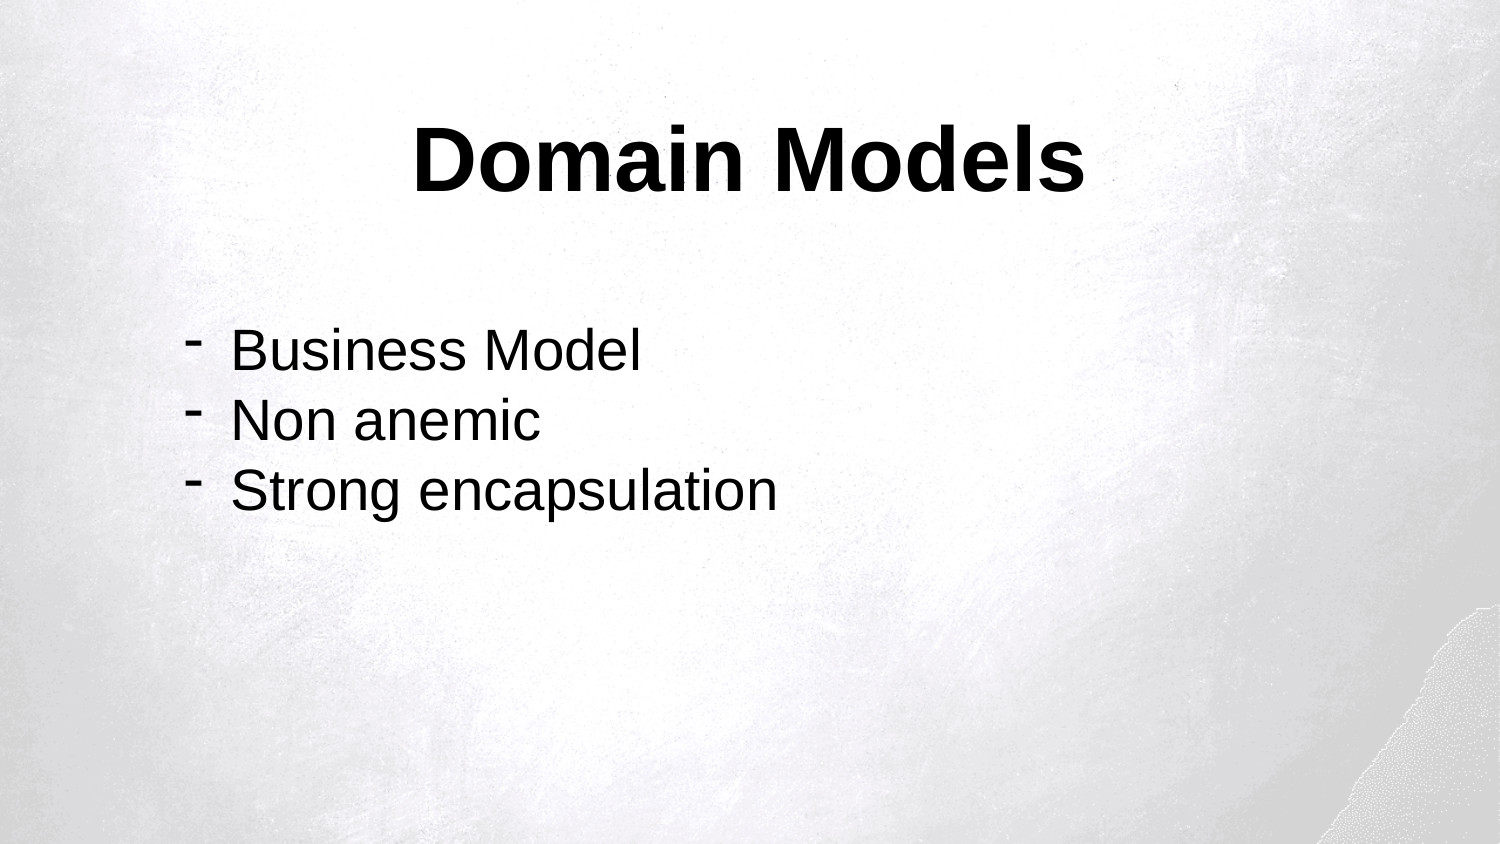

Domain Models
Business Model
Non anemic
Strong encapsulation